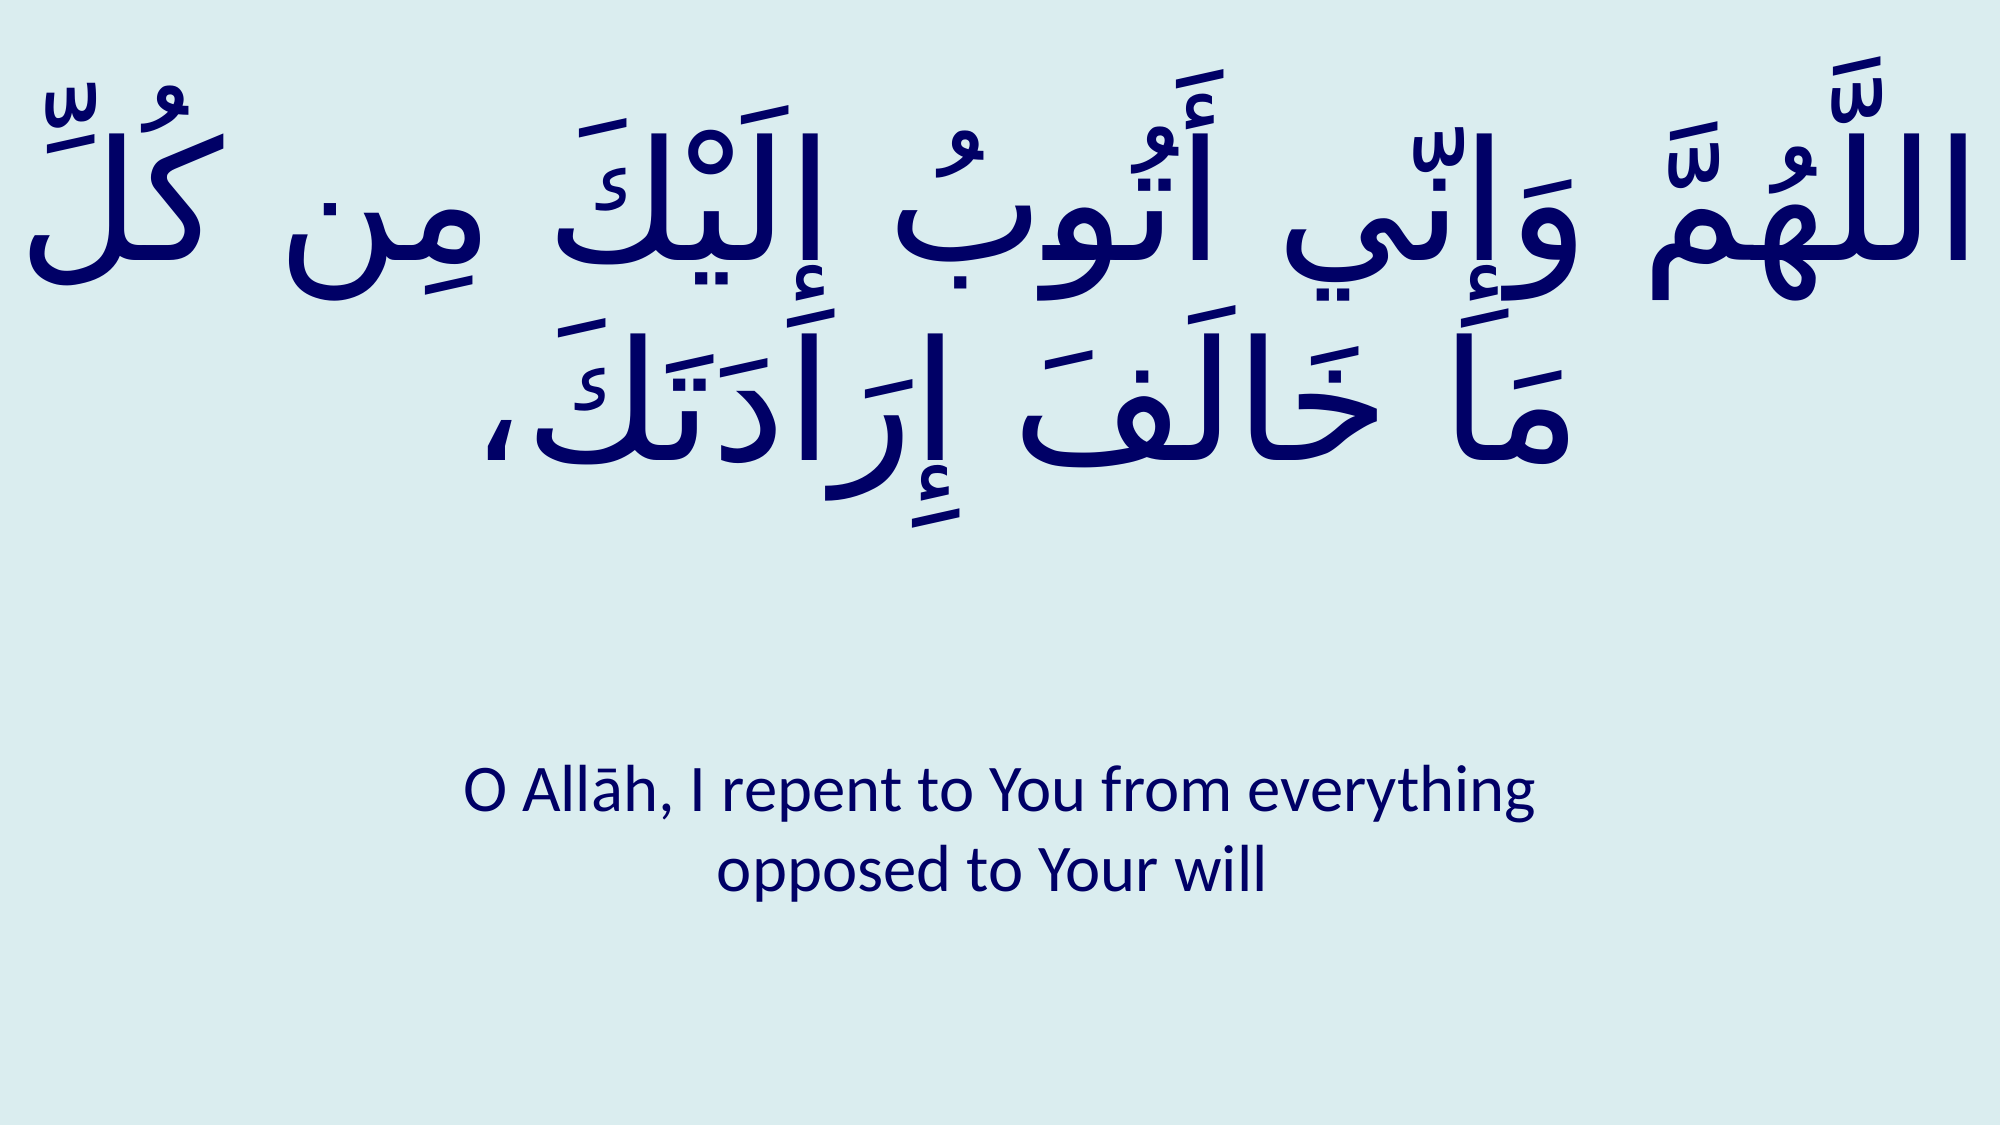

# اللَّهُمَّ وَإِنّي أَتُوبُ إِلَيْكَ مِن كُلِّ مَا خَالَفَ إِرَادَتَكَ،
O Allāh, I repent to You from everything opposed to Your will